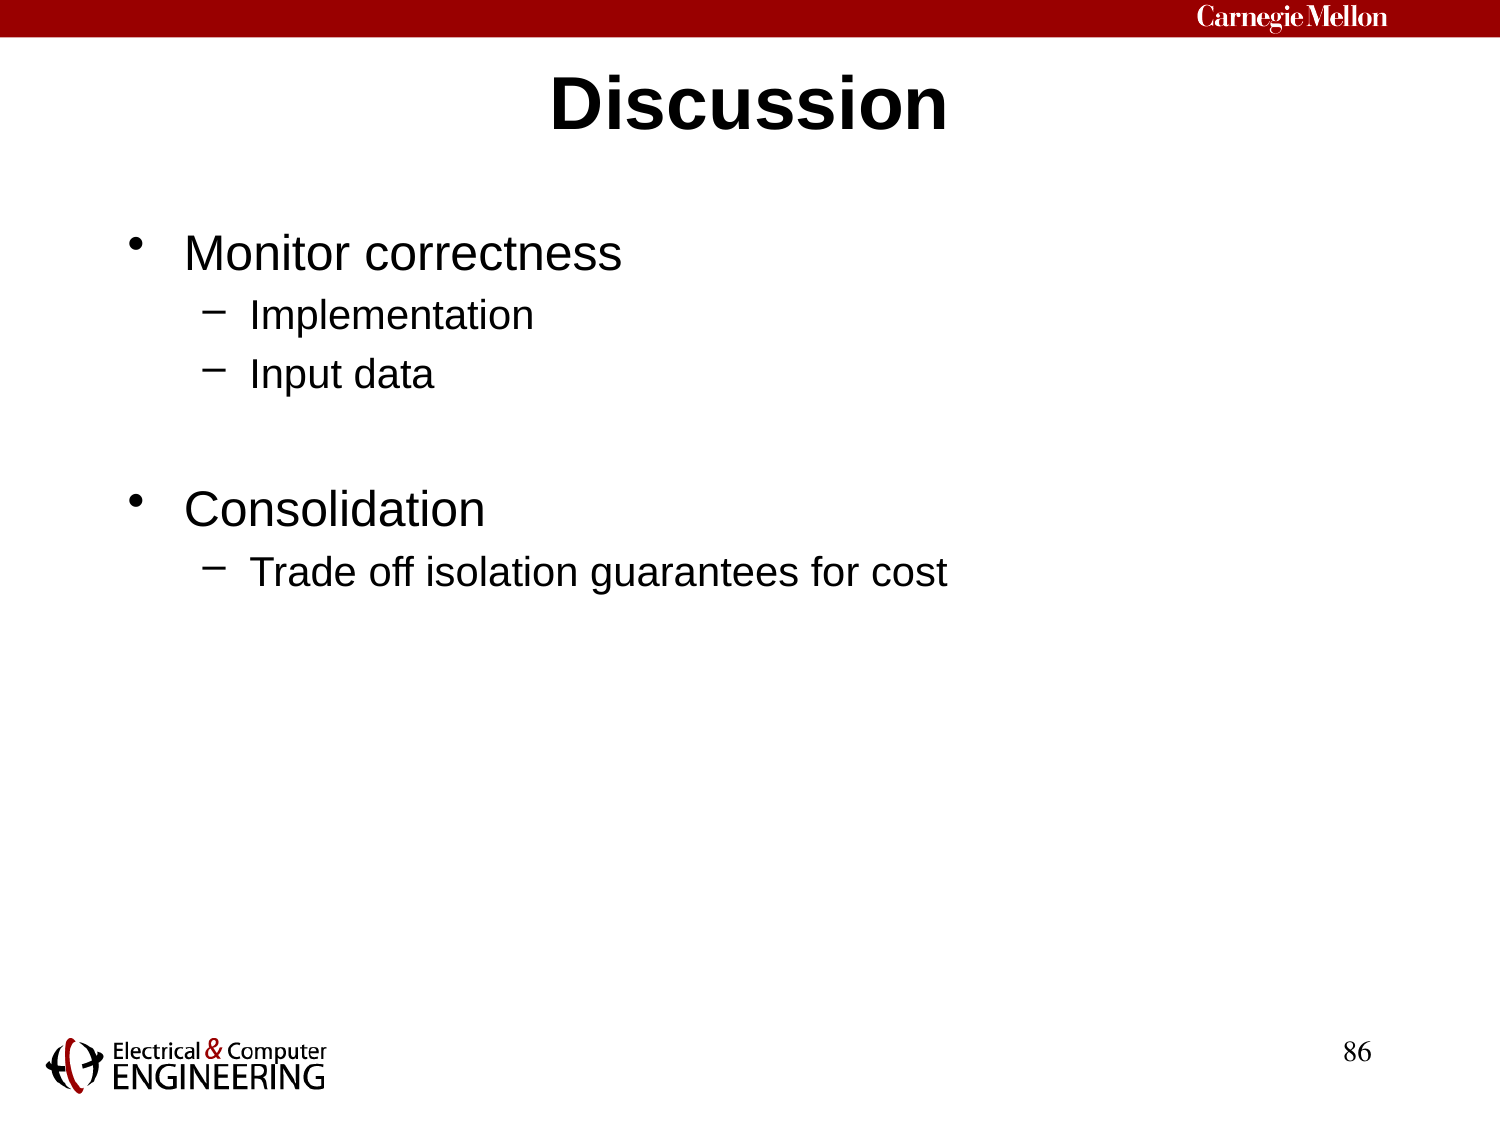

# Discussion
Monitor correctness
Implementation
Input data

Consolidation
Trade off isolation guarantees for cost

86